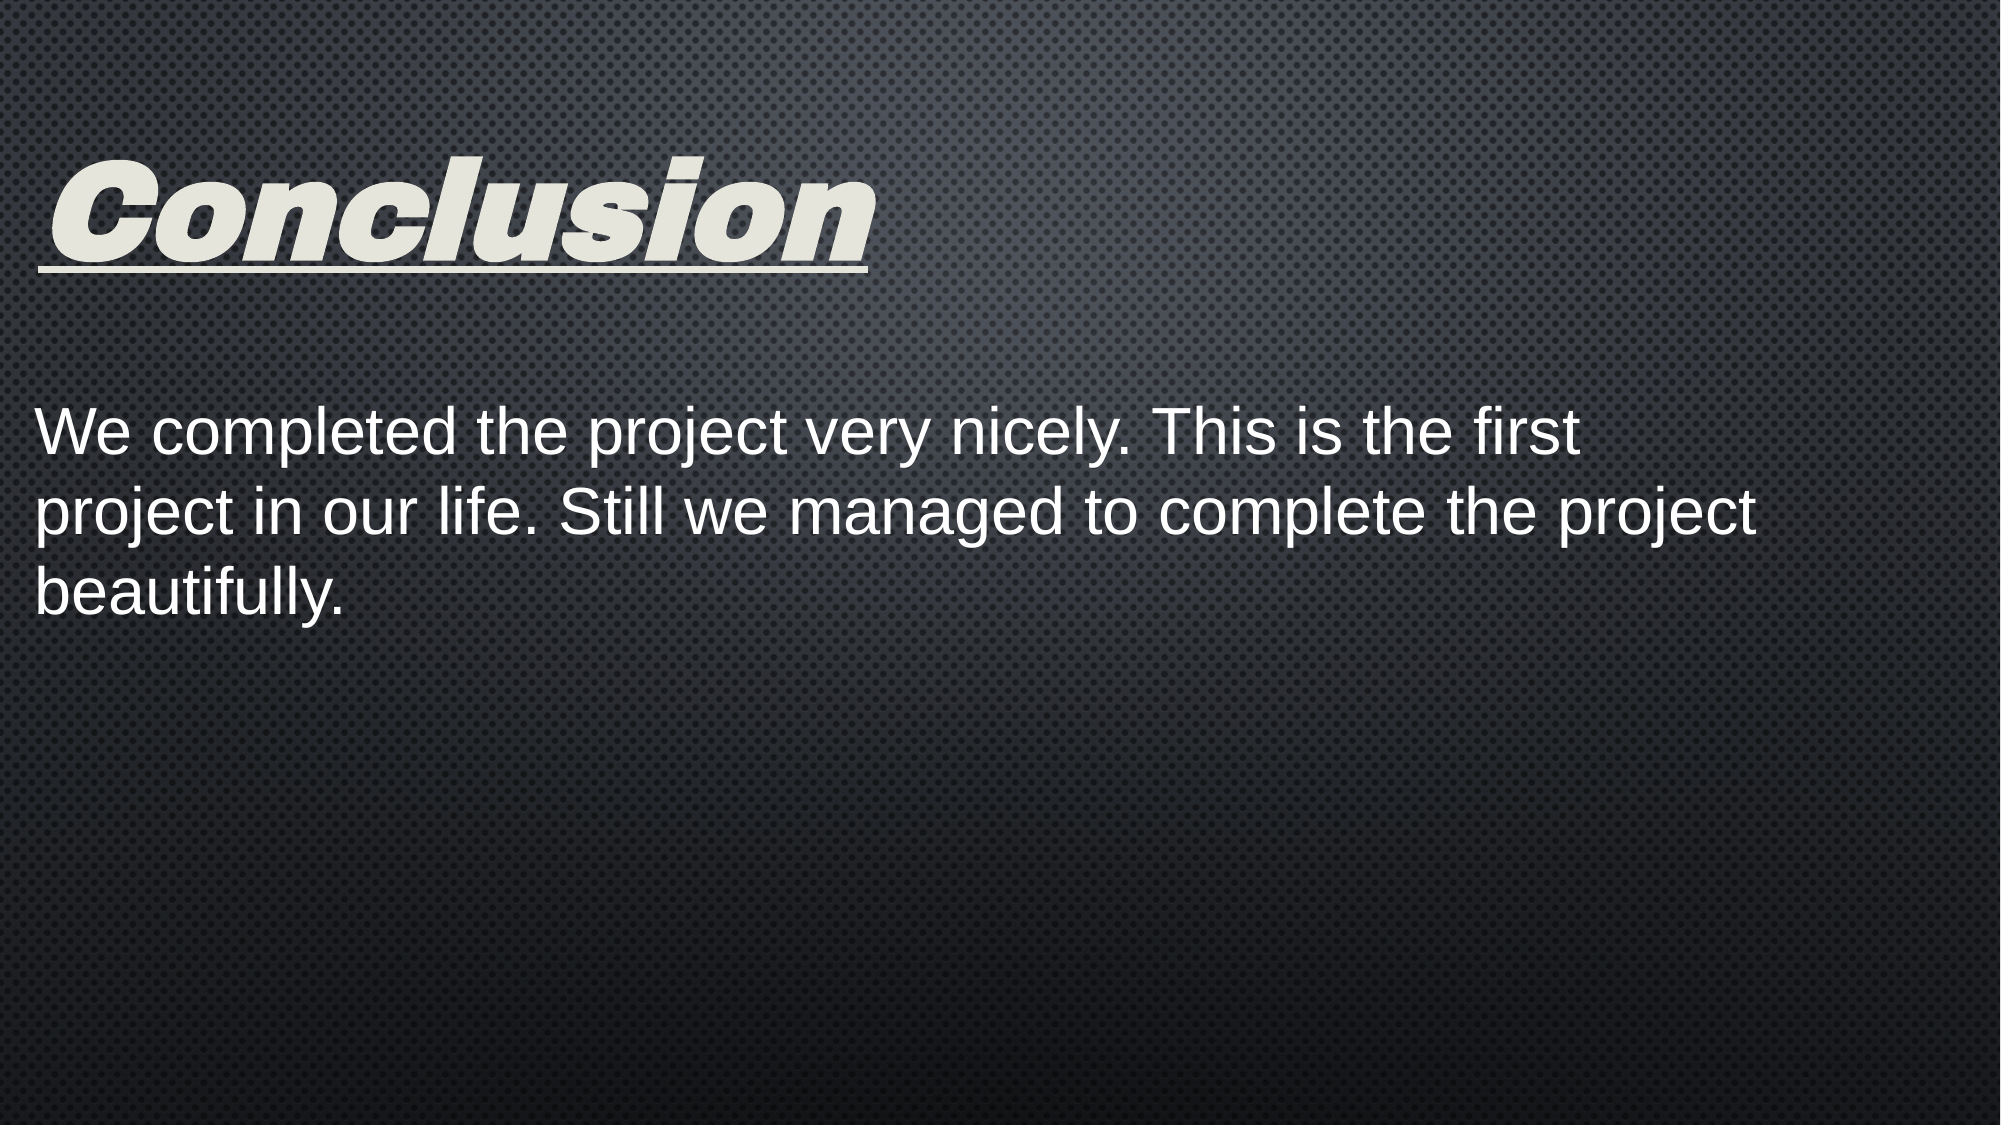

Conclusion
We completed the project very nicely. This is the first project in our life. Still we managed to complete the project beautifully.